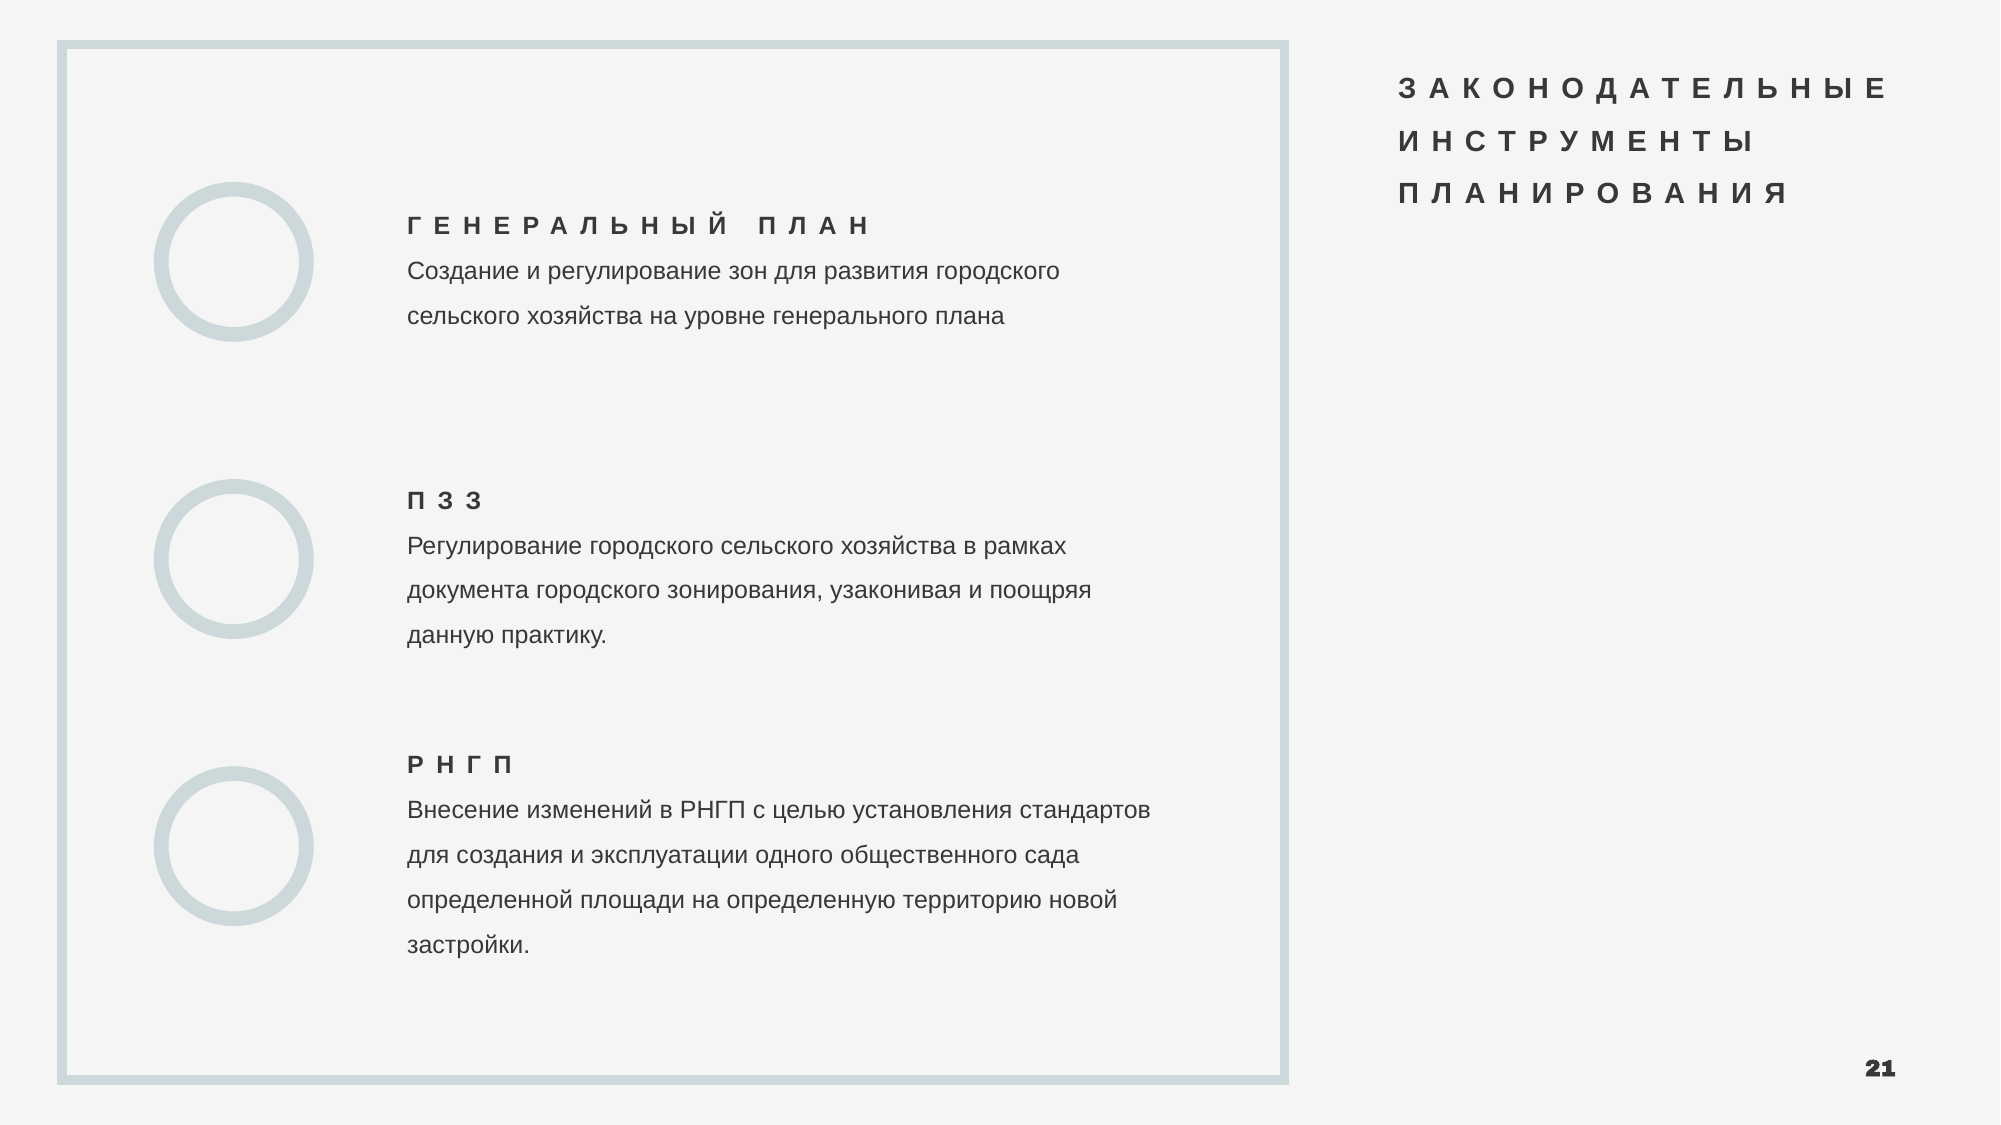

ЗАКОНОДАТЕЛЬНЫЕ ИНСТРУМЕНТЫ ПЛАНИРОВАНИЯ

ГЕНЕРАЛЬНЫЙ ПЛАН
Создание и регулирование зон для развития городского сельского хозяйства на уровне генерального плана

ПЗЗ
Регулирование городского сельского хозяйства в рамках документа городского зонирования, узаконивая и поощряя данную практику.
РНГП
Внесение изменений в РНГП с целью установления стандартов для создания и эксплуатации одного общественного сада определенной площади на определенную территорию новой застройки.